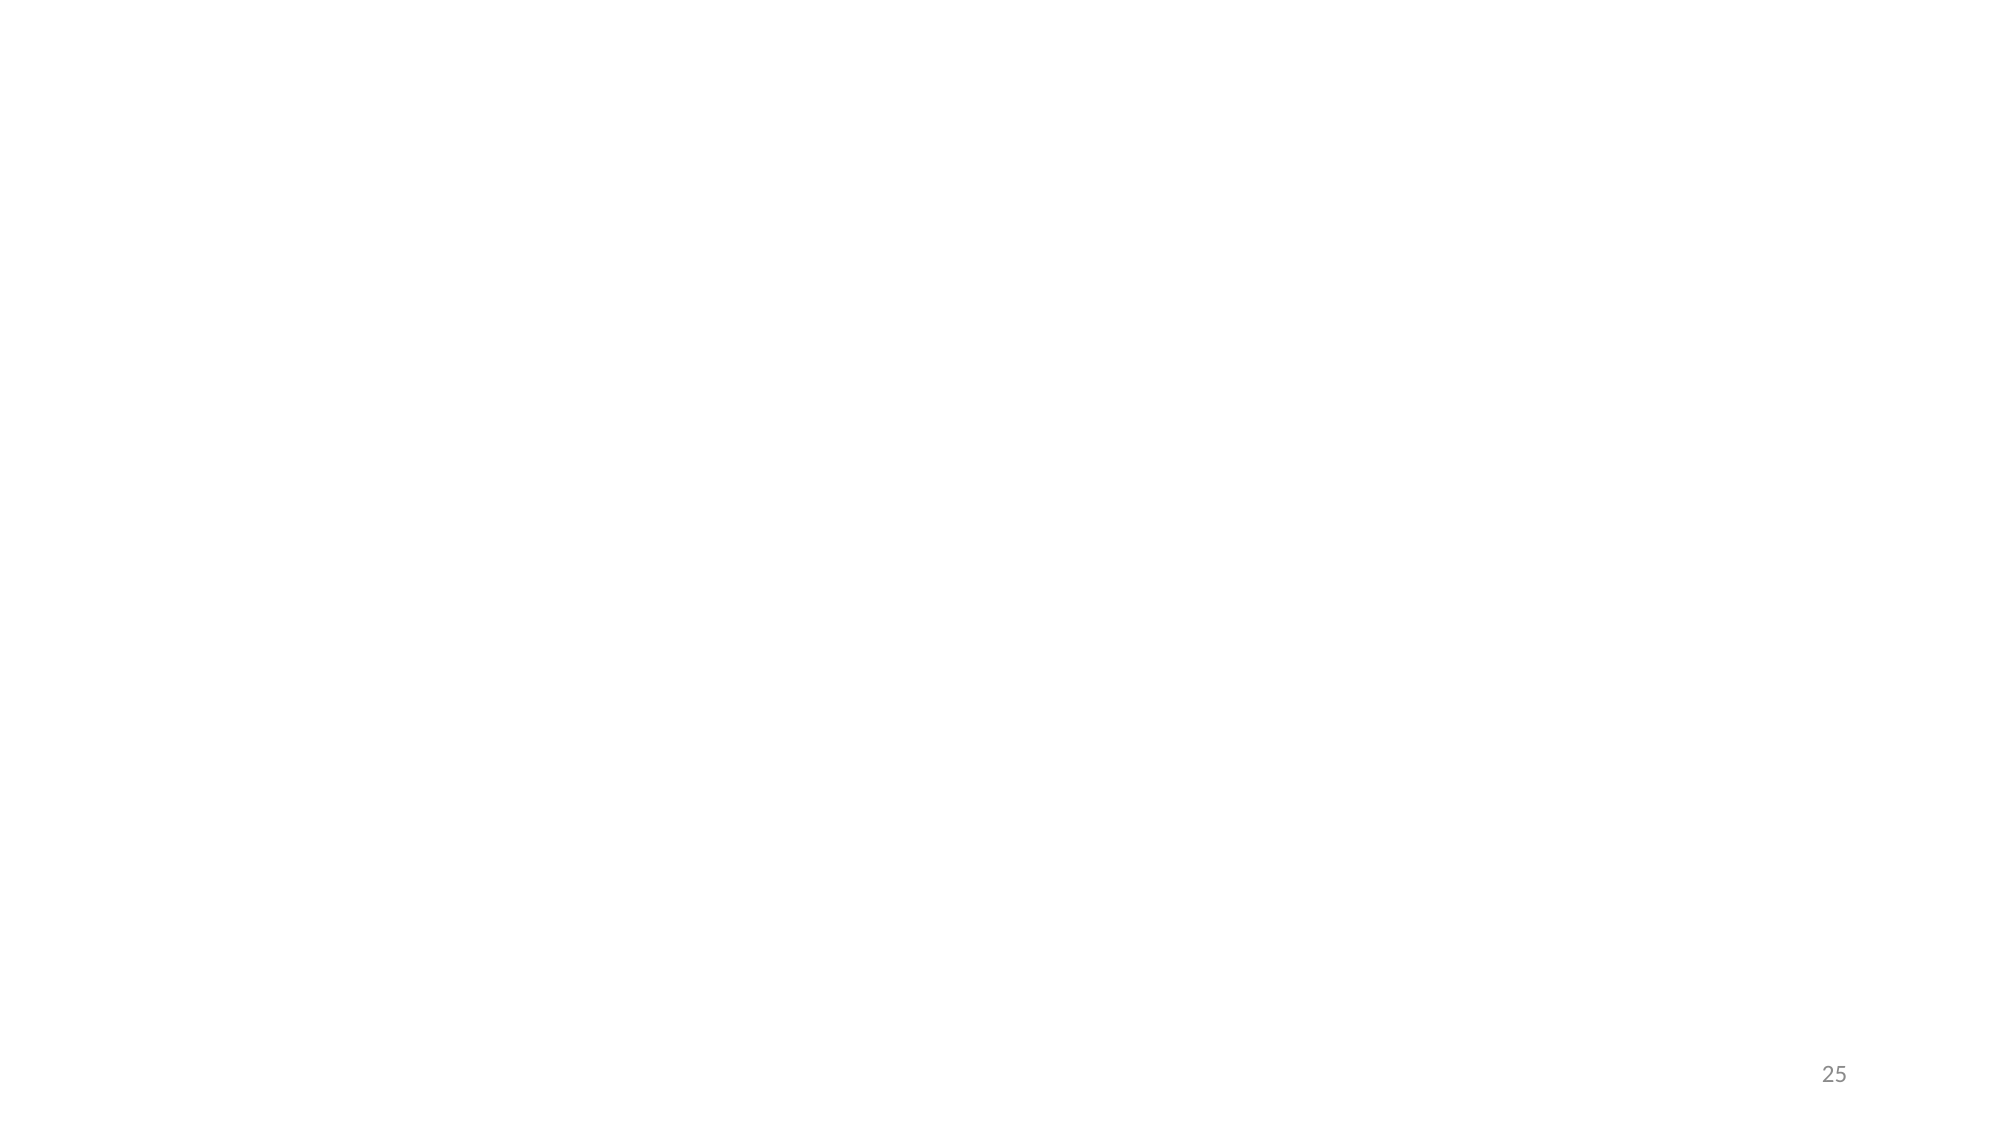

#Ex3 Over/Underfitting
# Create neighbors
neighbors = np.arange(1, 13)
train_accuracies = {}
test_accuracies = {}

for neighbor in neighbors:

  	# Set up a KNN Classifier
  	knn = KNeighborsClassifier(n_neighbors=neighbor)

  	# Fit the model
  	knn.fit(X_train, y_train)

  	# Compute accuracy
  	train_accuracies[neighbor] = knn.score(X_train, y_train)
  	test_accuracies[neighbor] = knn.score(X_test, y_test)
print(neighbors, '\n', train_accuracies, '\n', test_accuracies)

# Add a title
plt.title("KNN: Varying Number of Neighbors")

my_train = list(train_accuracies.values())
my_test = list(test_accuracies.values())
# Plot training accuracies
plt.plot(neighbors, my_train, label="Training Accuracy")

# Plot test accuracies
plt.plot(neighbors, my_test, label="Testing Accuracy")

plt.legend()
plt.xlabel("Number of Neighbors")
plt.ylabel("Accuracy")

# Display the plot
plt.show()
25